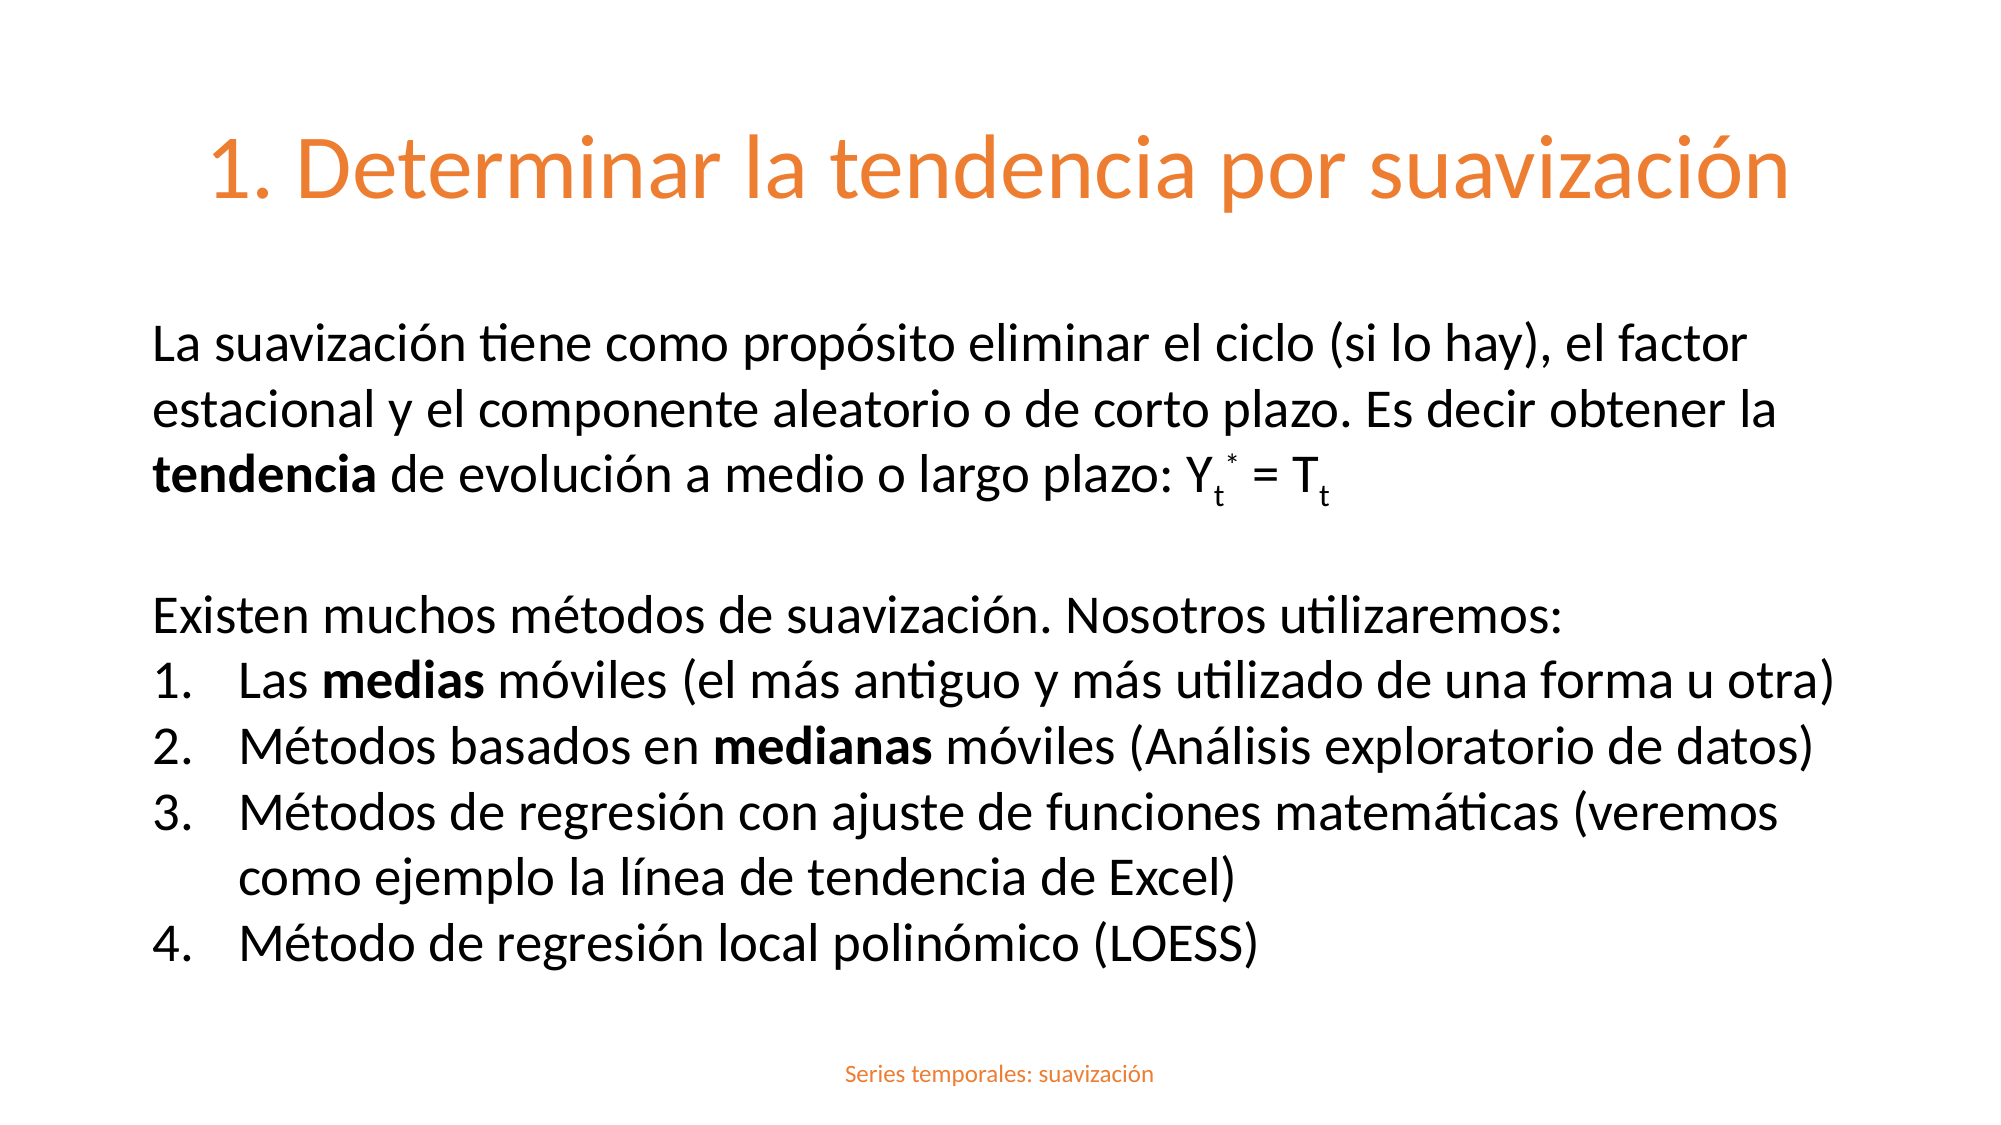

# 1. Determinar la tendencia por suavización
La suavización tiene como propósito eliminar el ciclo (si lo hay), el factor estacional y el componente aleatorio o de corto plazo. Es decir obtener la tendencia de evolución a medio o largo plazo: Yt* = Tt

Existen muchos métodos de suavización. Nosotros utilizaremos:
Las medias móviles (el más antiguo y más utilizado de una forma u otra)
Métodos basados en medianas móviles (Análisis exploratorio de datos)
Métodos de regresión con ajuste de funciones matemáticas (veremos como ejemplo la línea de tendencia de Excel)
Método de regresión local polinómico (LOESS)
Series temporales: suavización